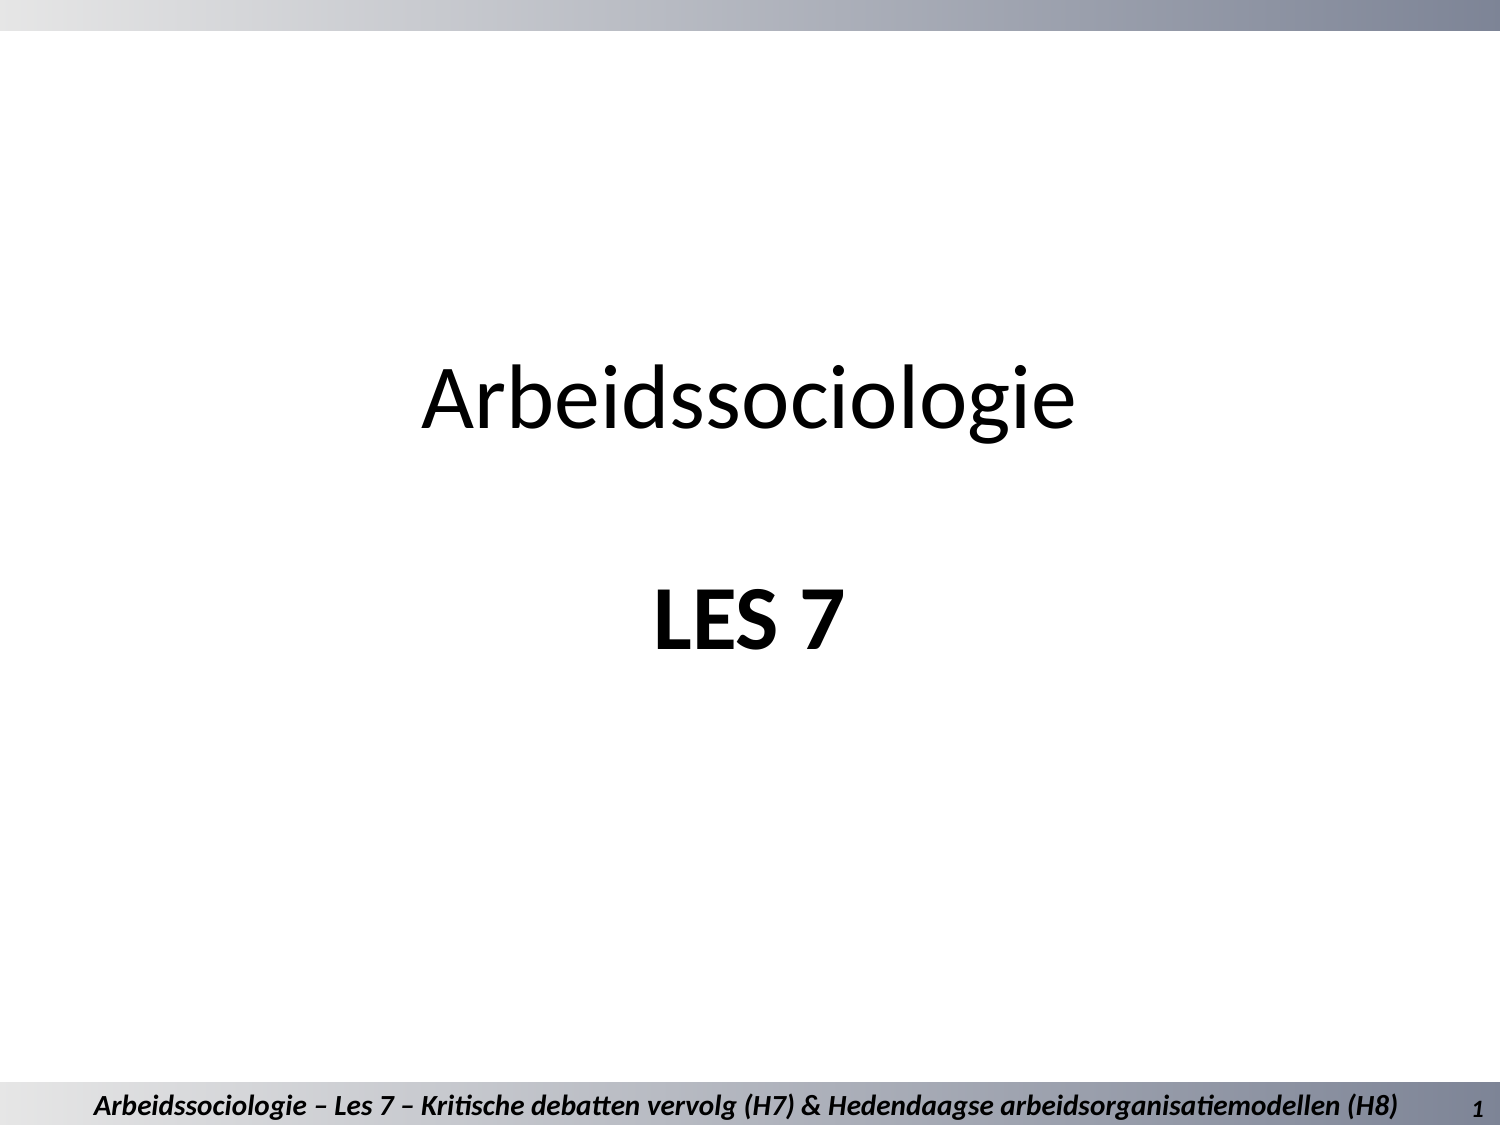

# Arbeidssociologie LES 7
Arbeidssociologie – Les 7 – Kritische debatten vervolg (H7) & Hedendaagse arbeidsorganisatiemodellen (H8)
1